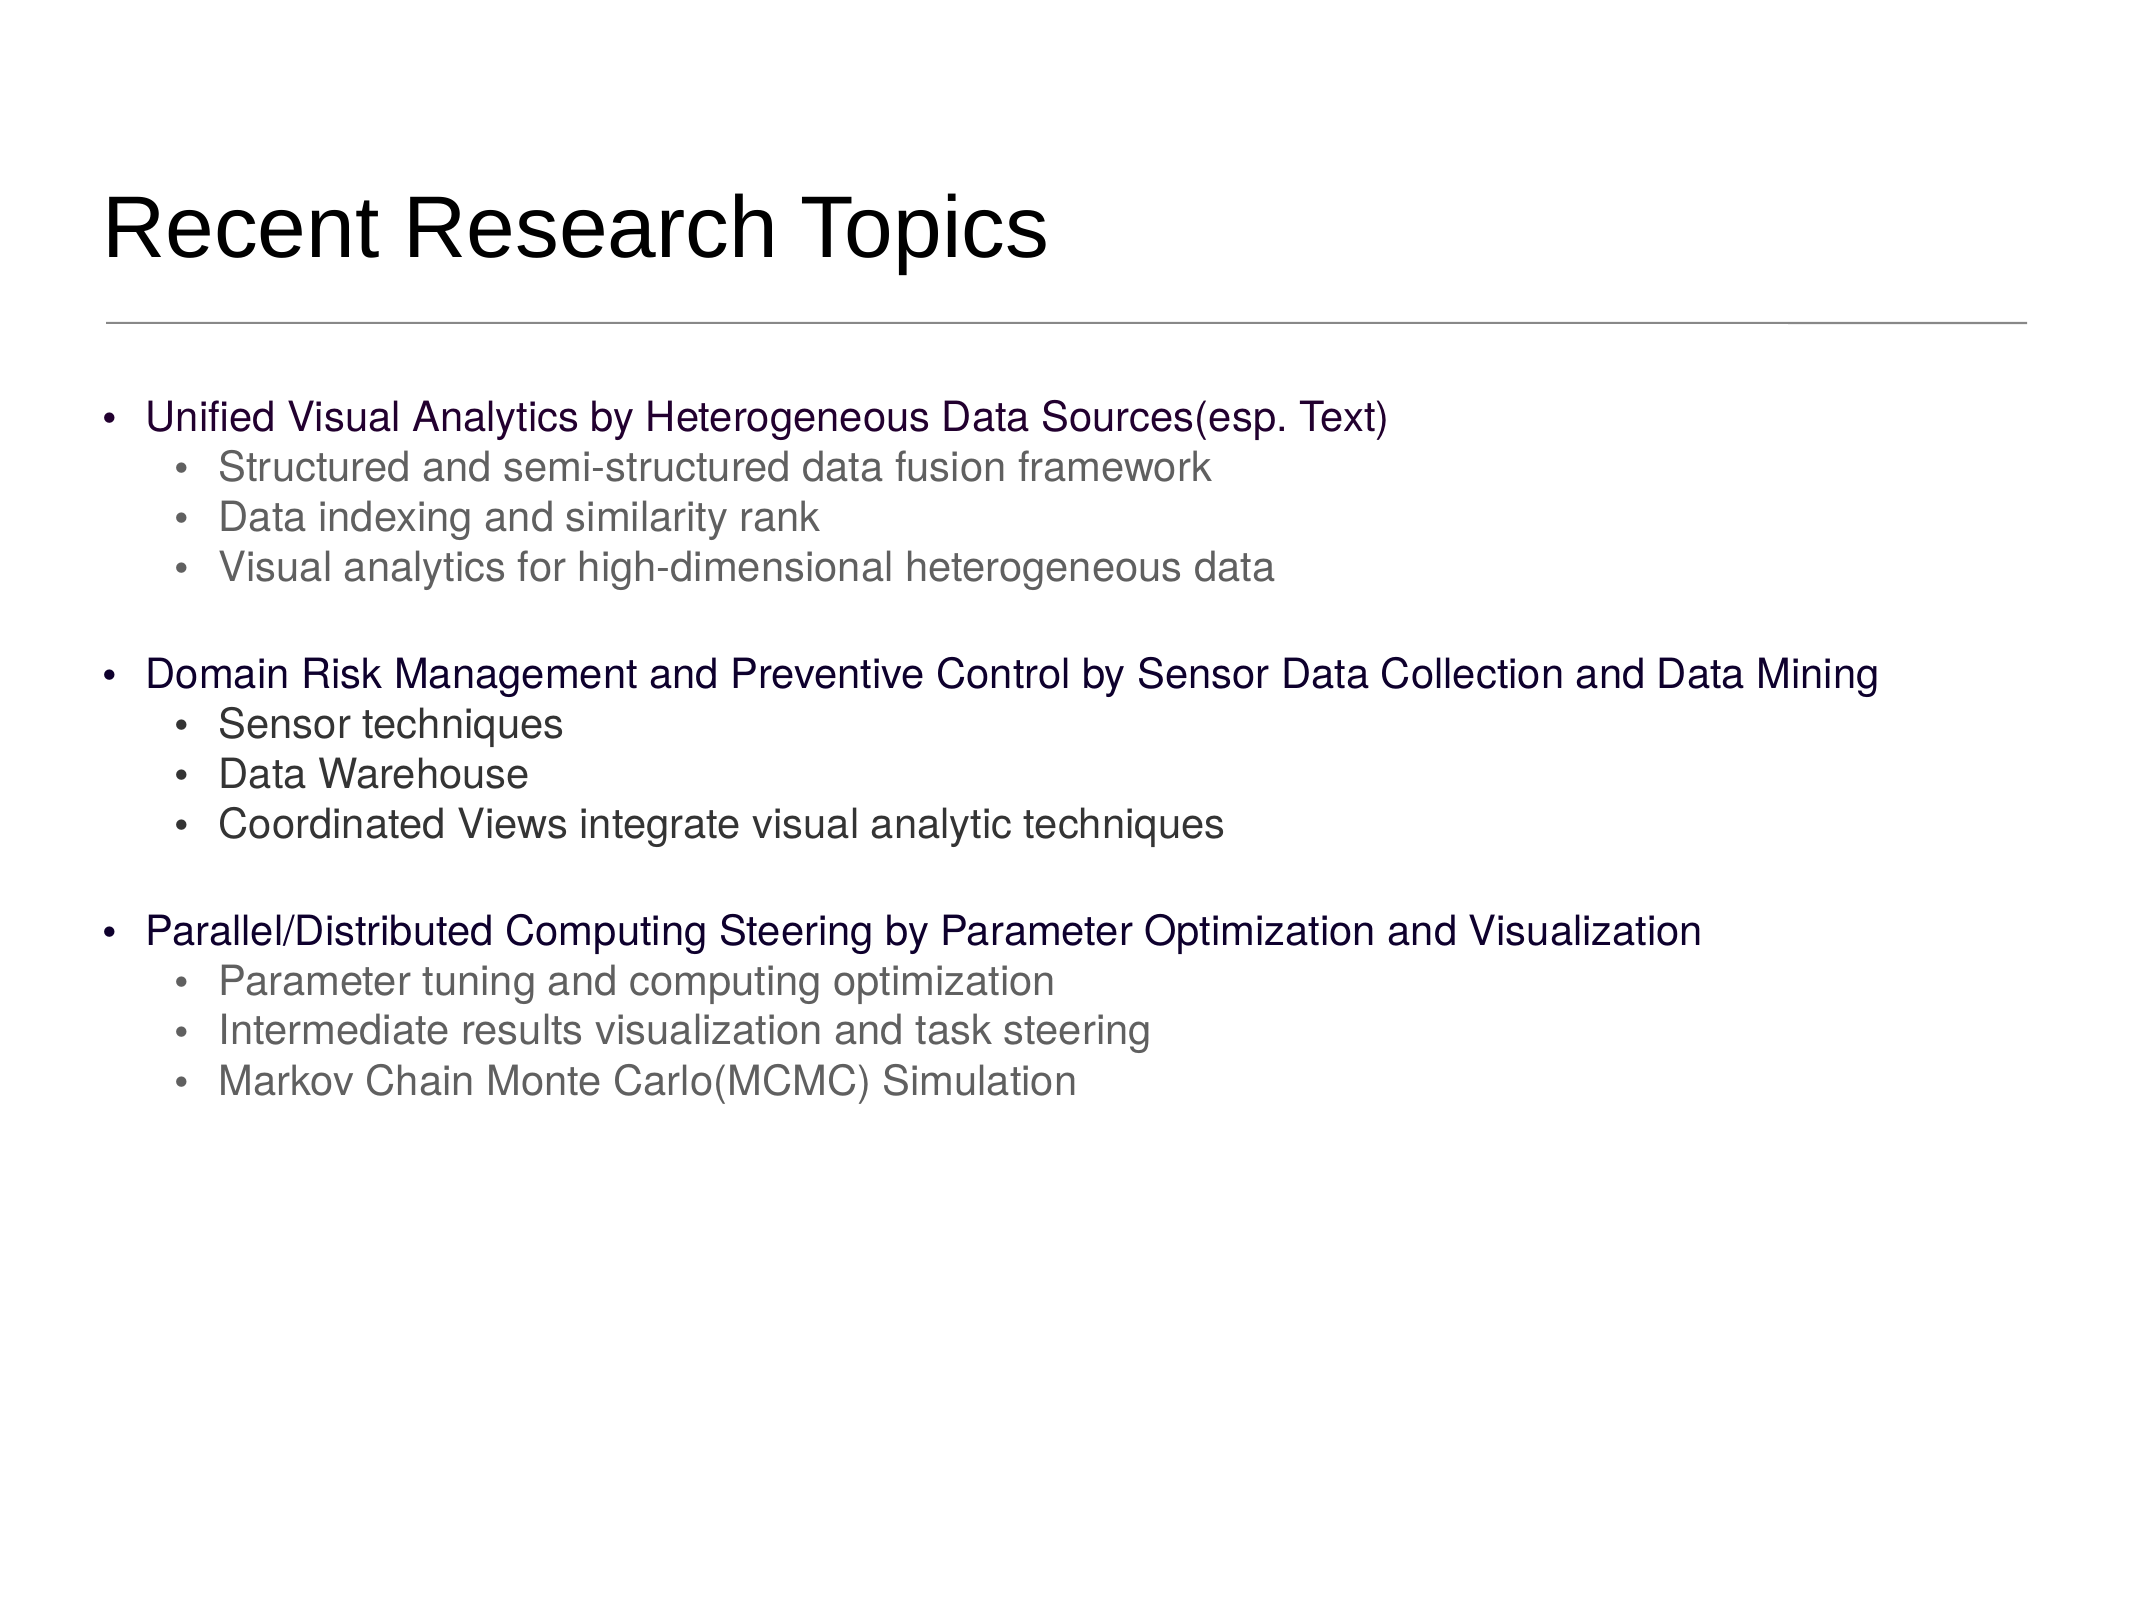

# Recent Research Topics
Unified Visual Analytics by Heterogeneous Data Sources(esp. Text)
Structured and semi-structured data fusion framework
Data indexing and similarity rank
Visual analytics for high-dimensional heterogeneous data
Domain Risk Management and Preventive Control by Sensor Data Collection and Data Mining
Sensor techniques
Data Warehouse
Coordinated Views integrate visual analytic techniques
Parallel/Distributed Computing Steering by Parameter Optimization and Visualization
Parameter tuning and computing optimization
Intermediate results visualization and task steering
Markov Chain Monte Carlo(MCMC) Simulation